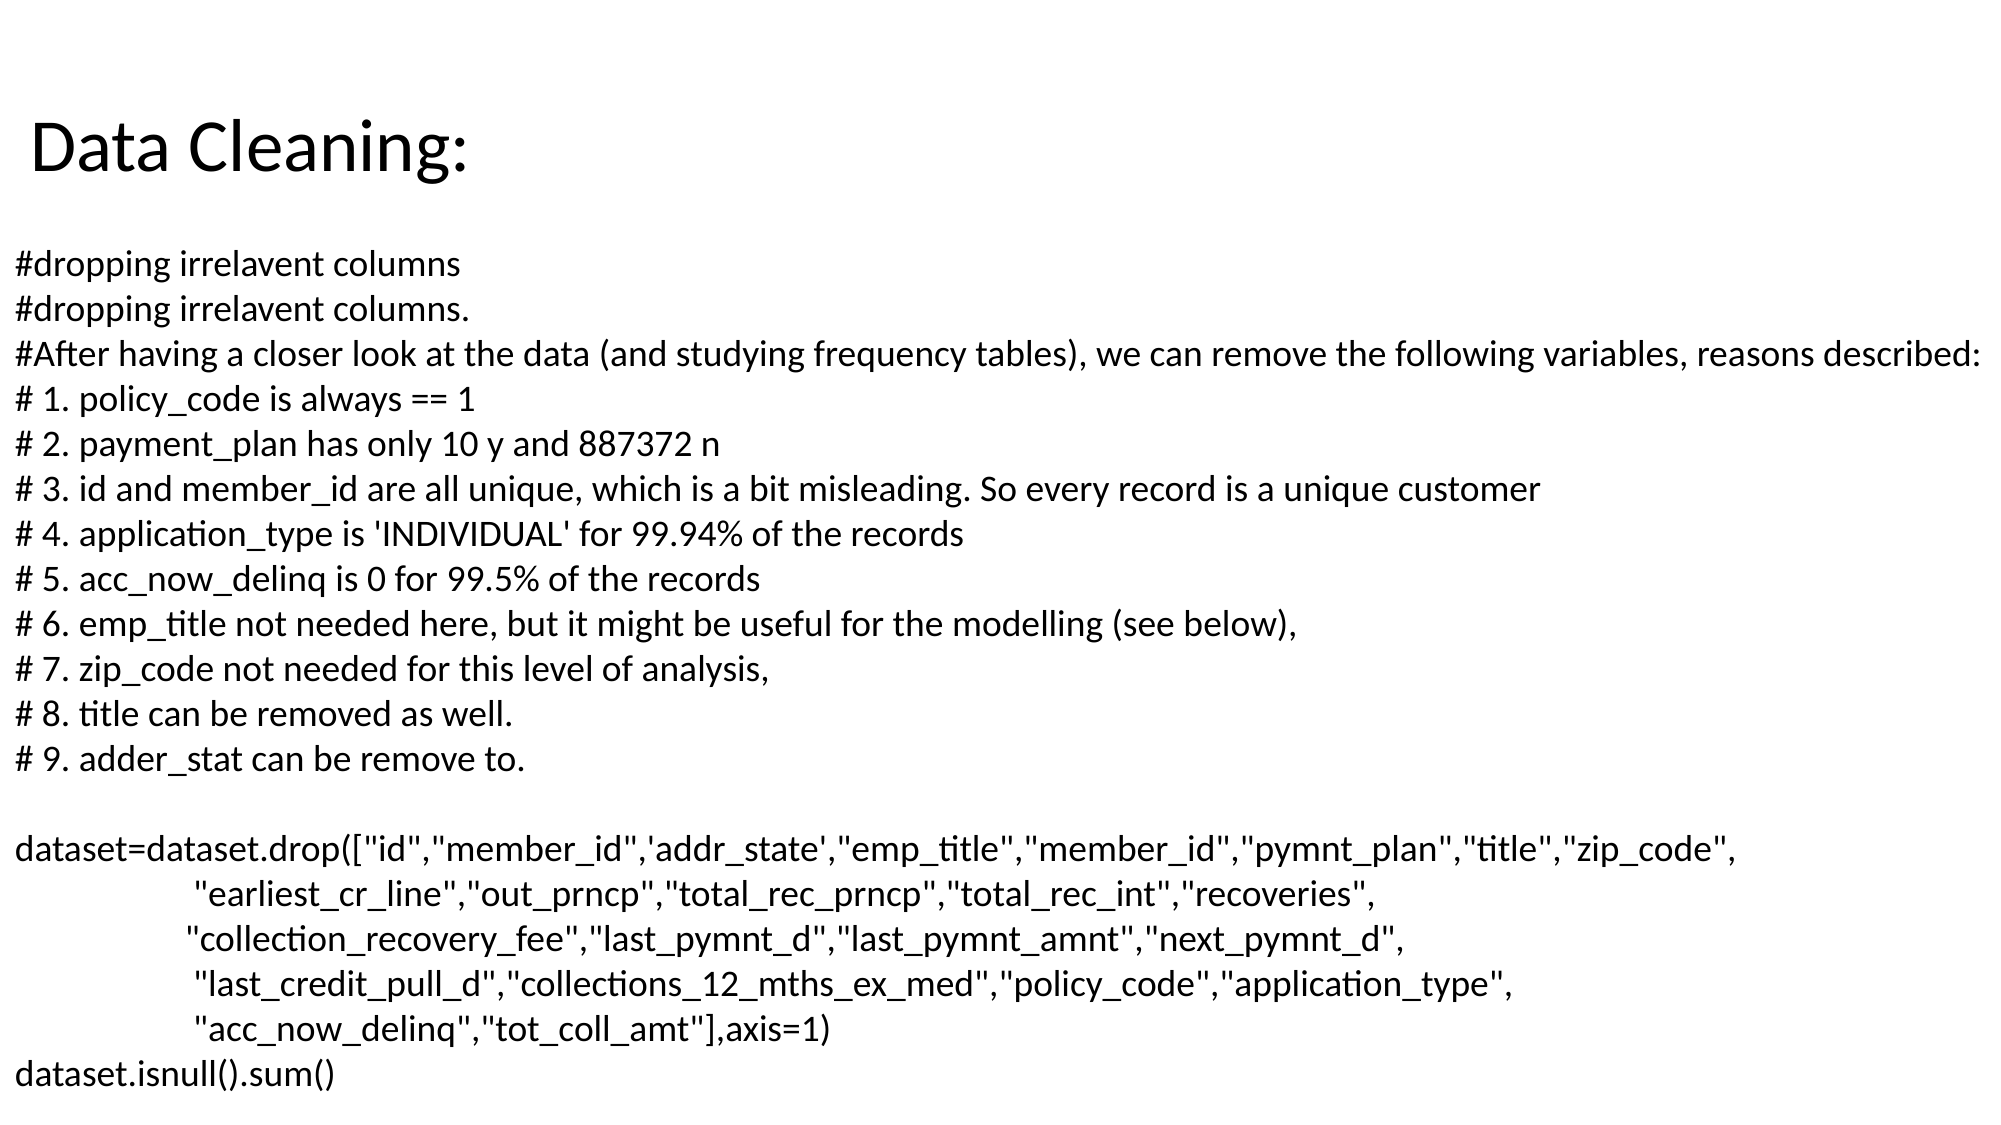

Data Cleaning:
#dropping irrelavent columns
#dropping irrelavent columns.
#After having a closer look at the data (and studying frequency tables), we can remove the following variables, reasons described:
# 1. policy_code is always == 1
# 2. payment_plan has only 10 y and 887372 n
# 3. id and member_id are all unique, which is a bit misleading. So every record is a unique customer
# 4. application_type is 'INDIVIDUAL' for 99.94% of the records
# 5. acc_now_delinq is 0 for 99.5% of the records
# 6. emp_title not needed here, but it might be useful for the modelling (see below),
# 7. zip_code not needed for this level of analysis,
# 8. title can be removed as well.
# 9. adder_stat can be remove to.

dataset=dataset.drop(["id","member_id",'addr_state',"emp_title","member_id","pymnt_plan","title","zip_code",
                     "earliest_cr_line","out_prncp","total_rec_prncp","total_rec_int","recoveries",
                    "collection_recovery_fee","last_pymnt_d","last_pymnt_amnt","next_pymnt_d",
                     "last_credit_pull_d","collections_12_mths_ex_med","policy_code","application_type",
                     "acc_now_delinq","tot_coll_amt"],axis=1)
dataset.isnull().sum()